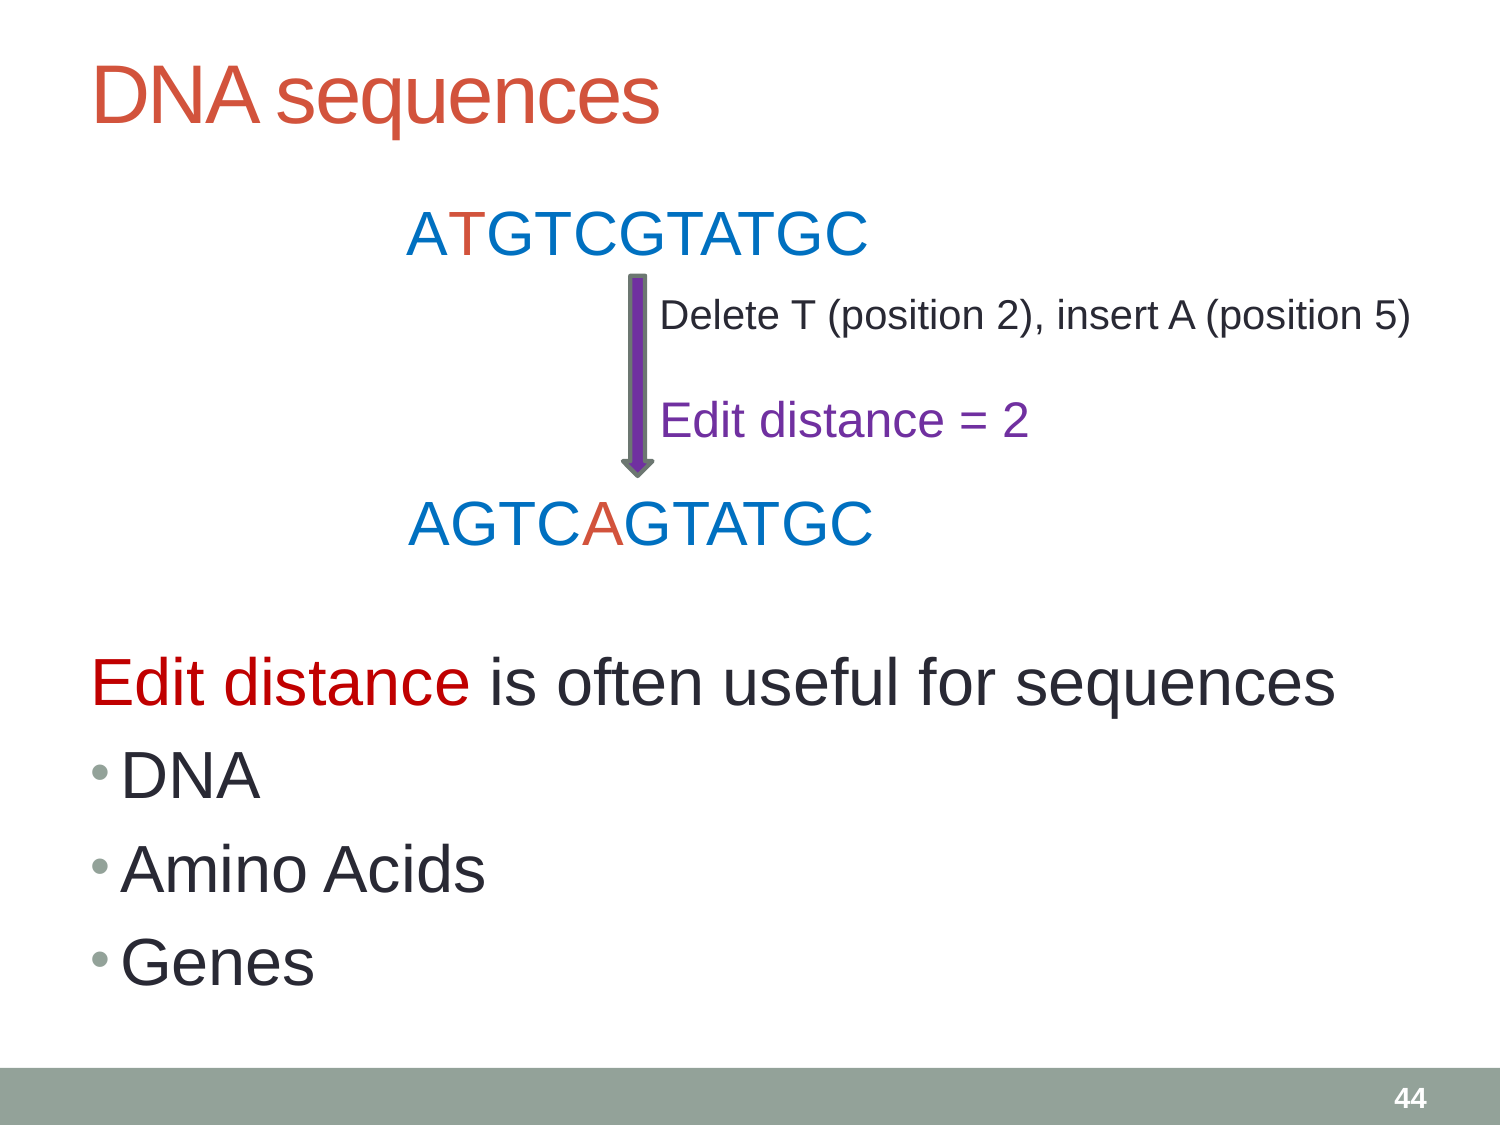

# DNA sequences
ATGTCGTATGC

Delete T (position 2), insert A (position 5)

Edit distance = 2
AGTCAGTATGC
Edit distance is often useful for sequences
DNA
Amino Acids
Genes
44